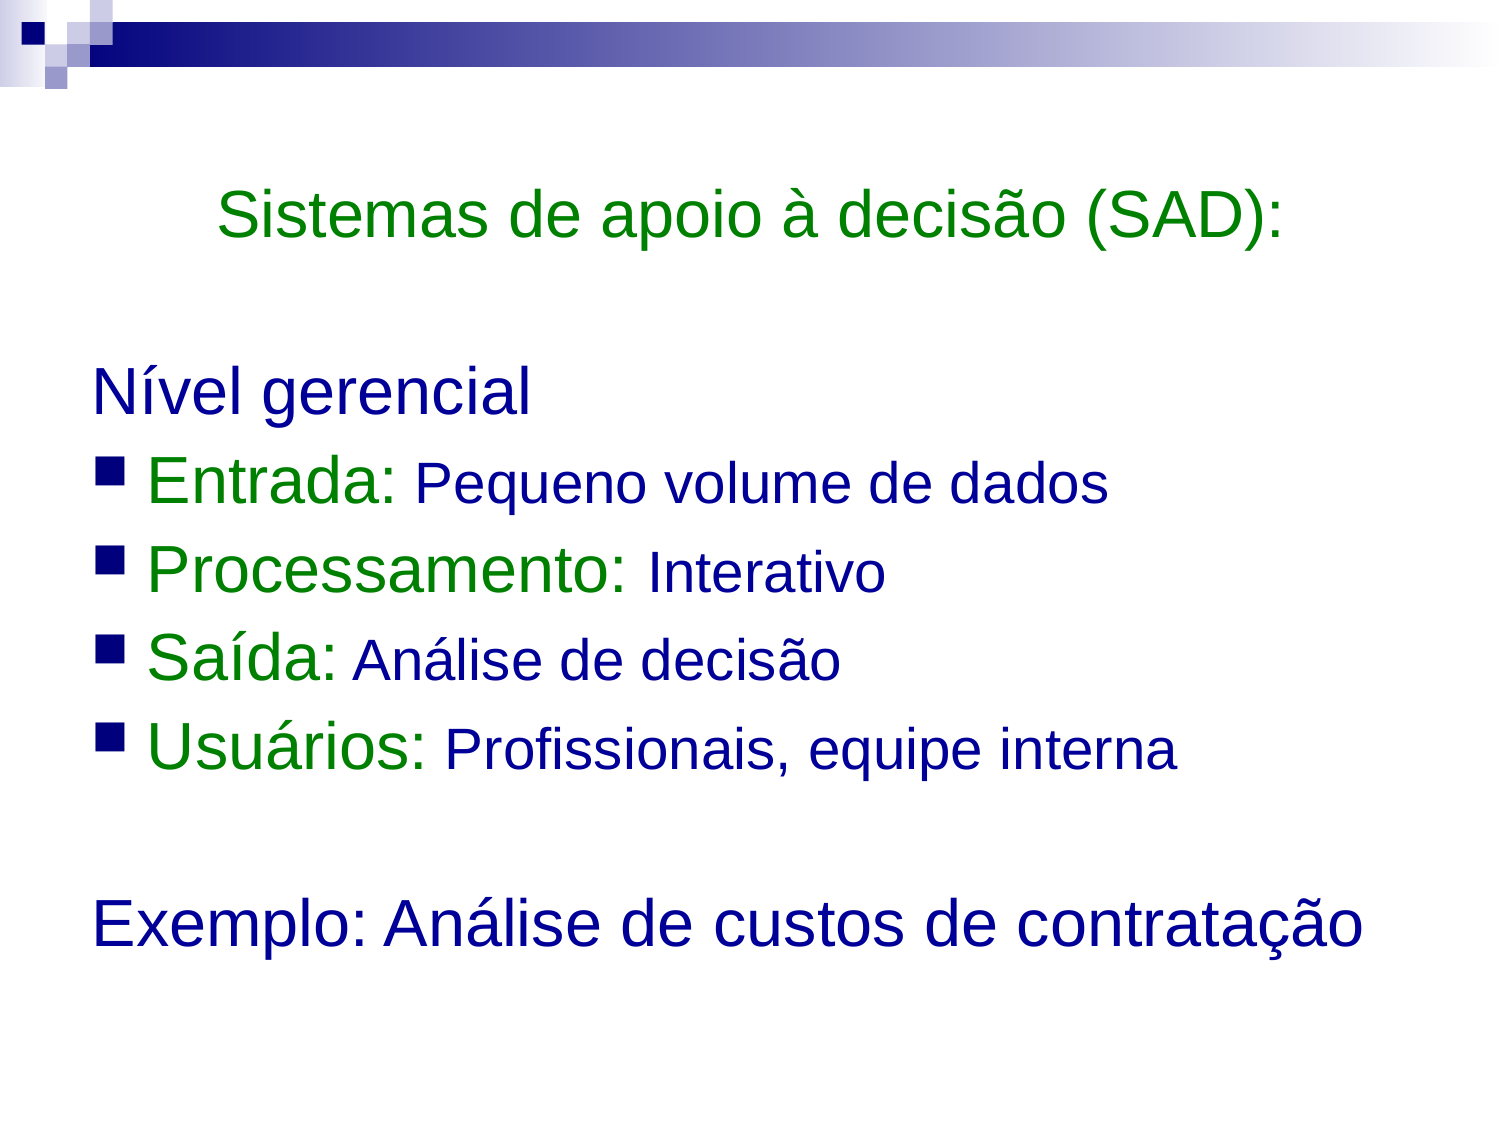

Sistemas de apoio à decisão (SAD):

Nível gerencial
Entrada: Pequeno volume de dados
Processamento: Interativo
Saída: Análise de decisão
Usuários: Profissionais, equipe interna

Exemplo: Análise de custos de contratação